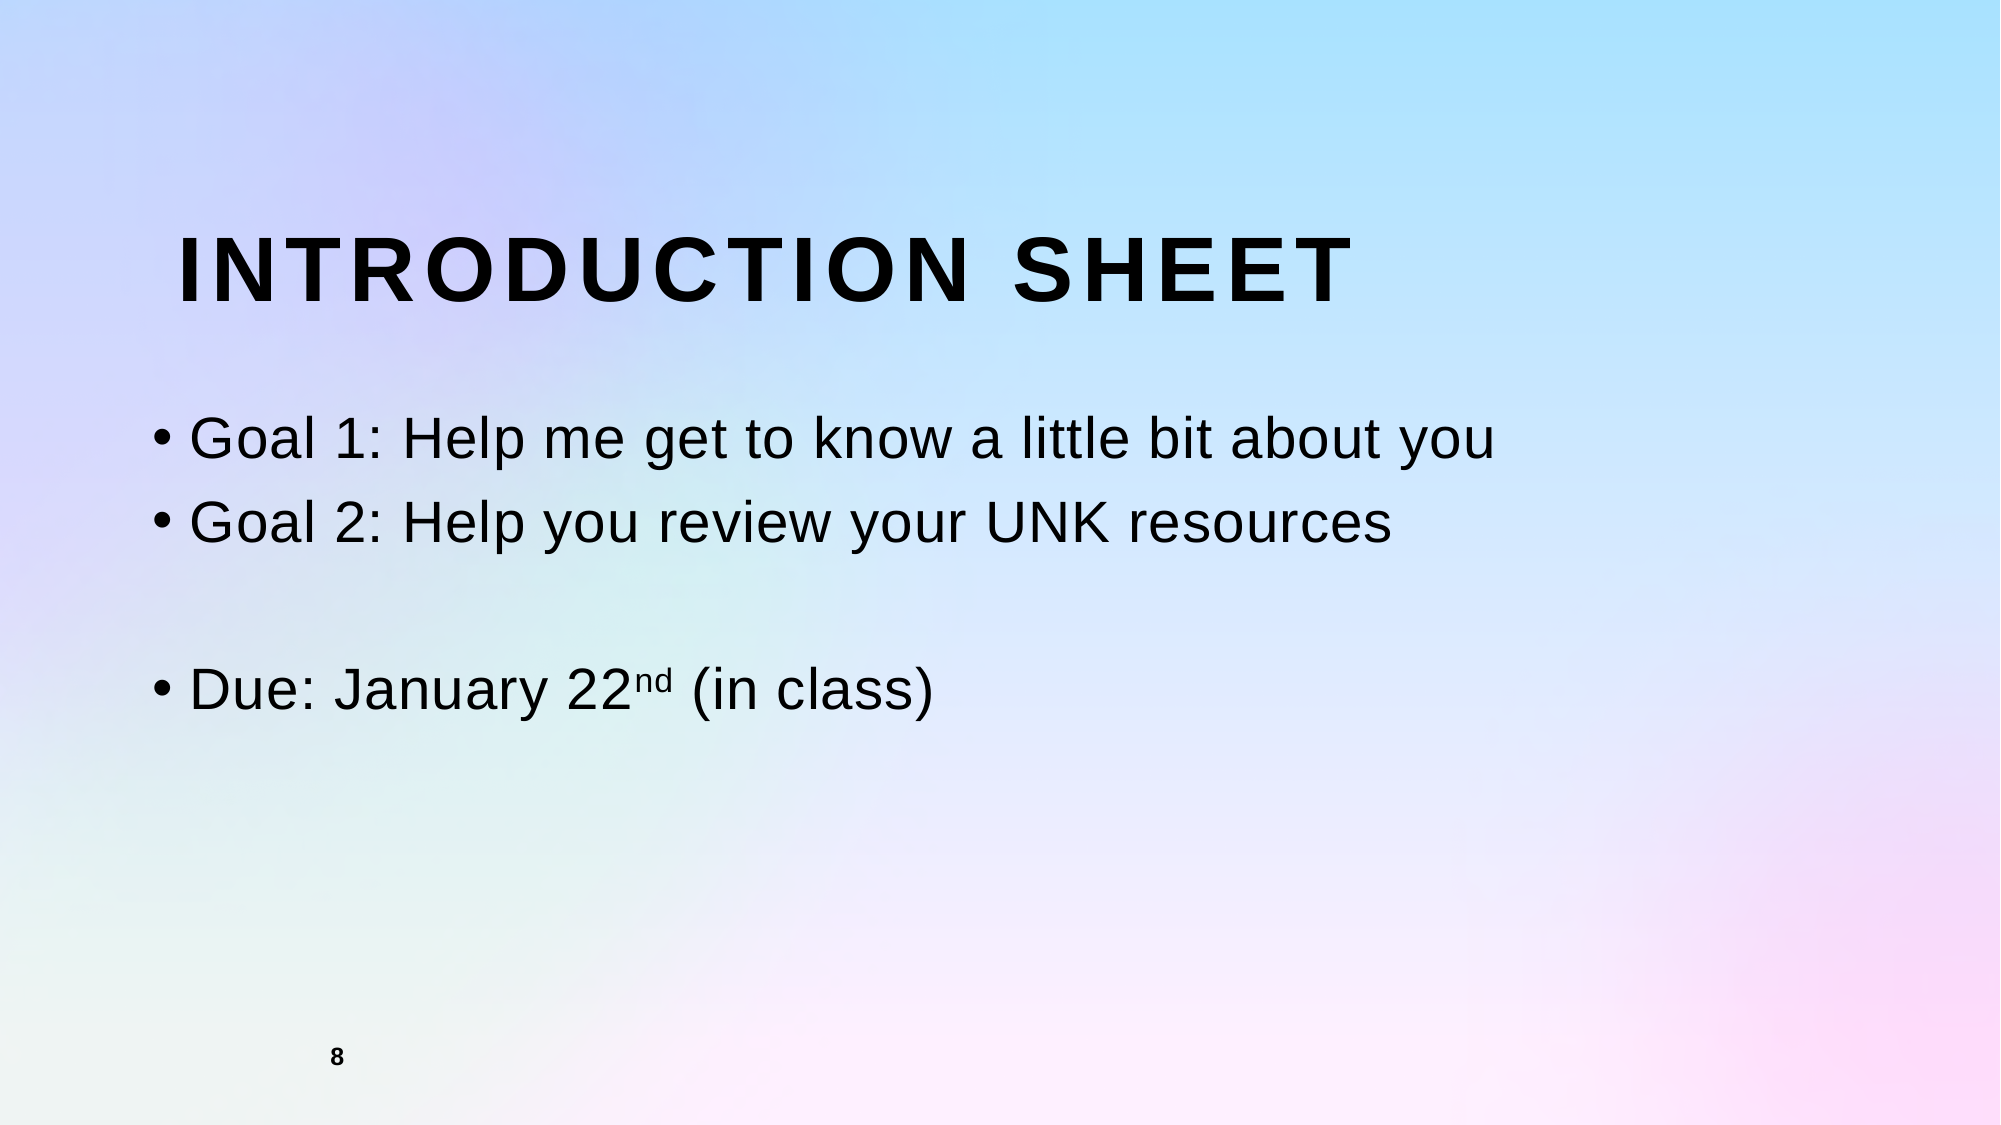

Introduction Sheet
Goal 1: Help me get to know a little bit about you
Goal 2: Help you review your UNK resources

Due: January 22nd (in class)
8